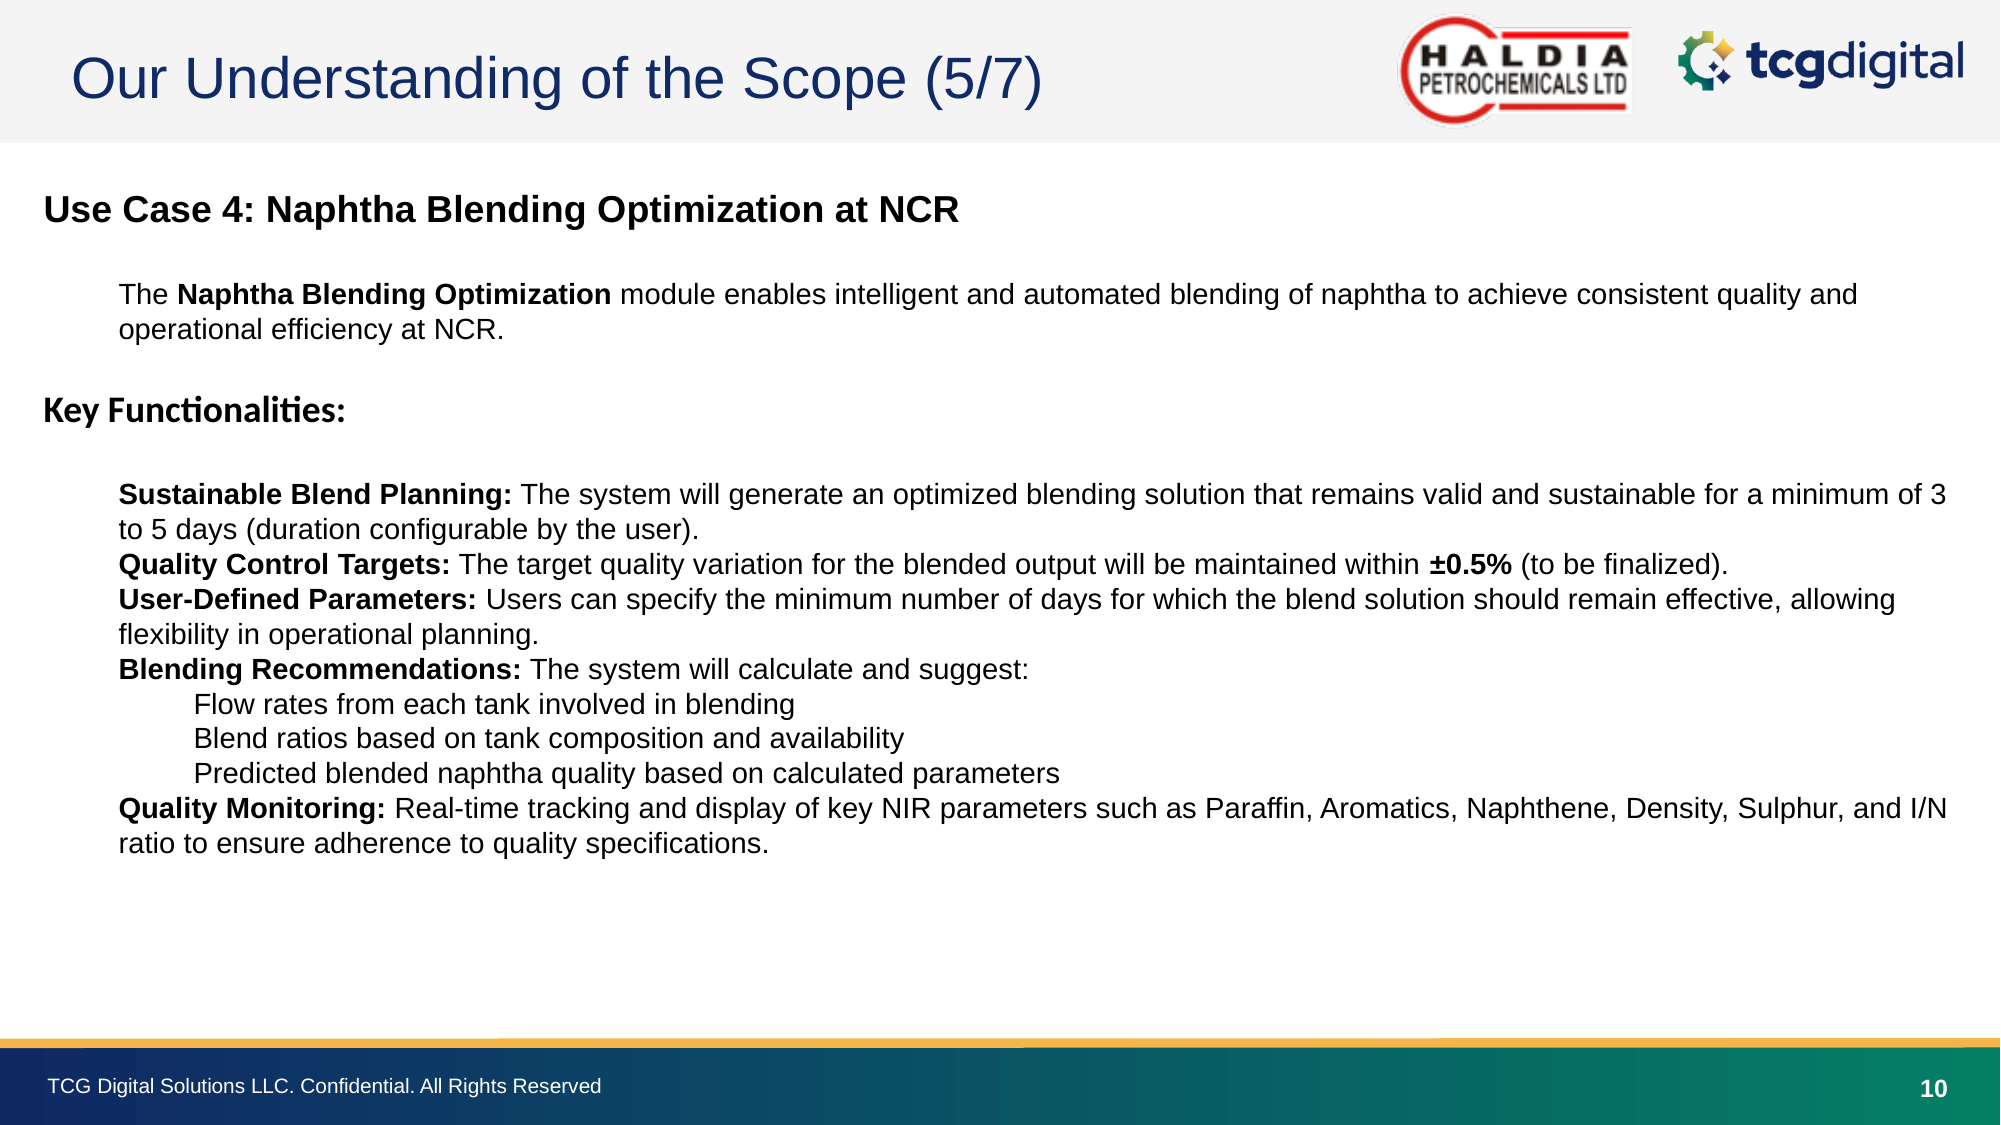

Our Understanding of the Scope (5/7)
Use Case 4: Naphtha Blending Optimization at NCR

The Naphtha Blending Optimization module enables intelligent and automated blending of naphtha to achieve consistent quality and operational efficiency at NCR.

Key Functionalities:

Sustainable Blend Planning: The system will generate an optimized blending solution that remains valid and sustainable for a minimum of 3 to 5 days (duration configurable by the user).
Quality Control Targets: The target quality variation for the blended output will be maintained within ±0.5% (to be finalized).
User-Defined Parameters: Users can specify the minimum number of days for which the blend solution should remain effective, allowing flexibility in operational planning.
Blending Recommendations: The system will calculate and suggest:
Flow rates from each tank involved in blending
Blend ratios based on tank composition and availability
Predicted blended naphtha quality based on calculated parameters
Quality Monitoring: Real-time tracking and display of key NIR parameters such as Paraffin, Aromatics, Naphthene, Density, Sulphur, and I/N ratio to ensure adherence to quality specifications.